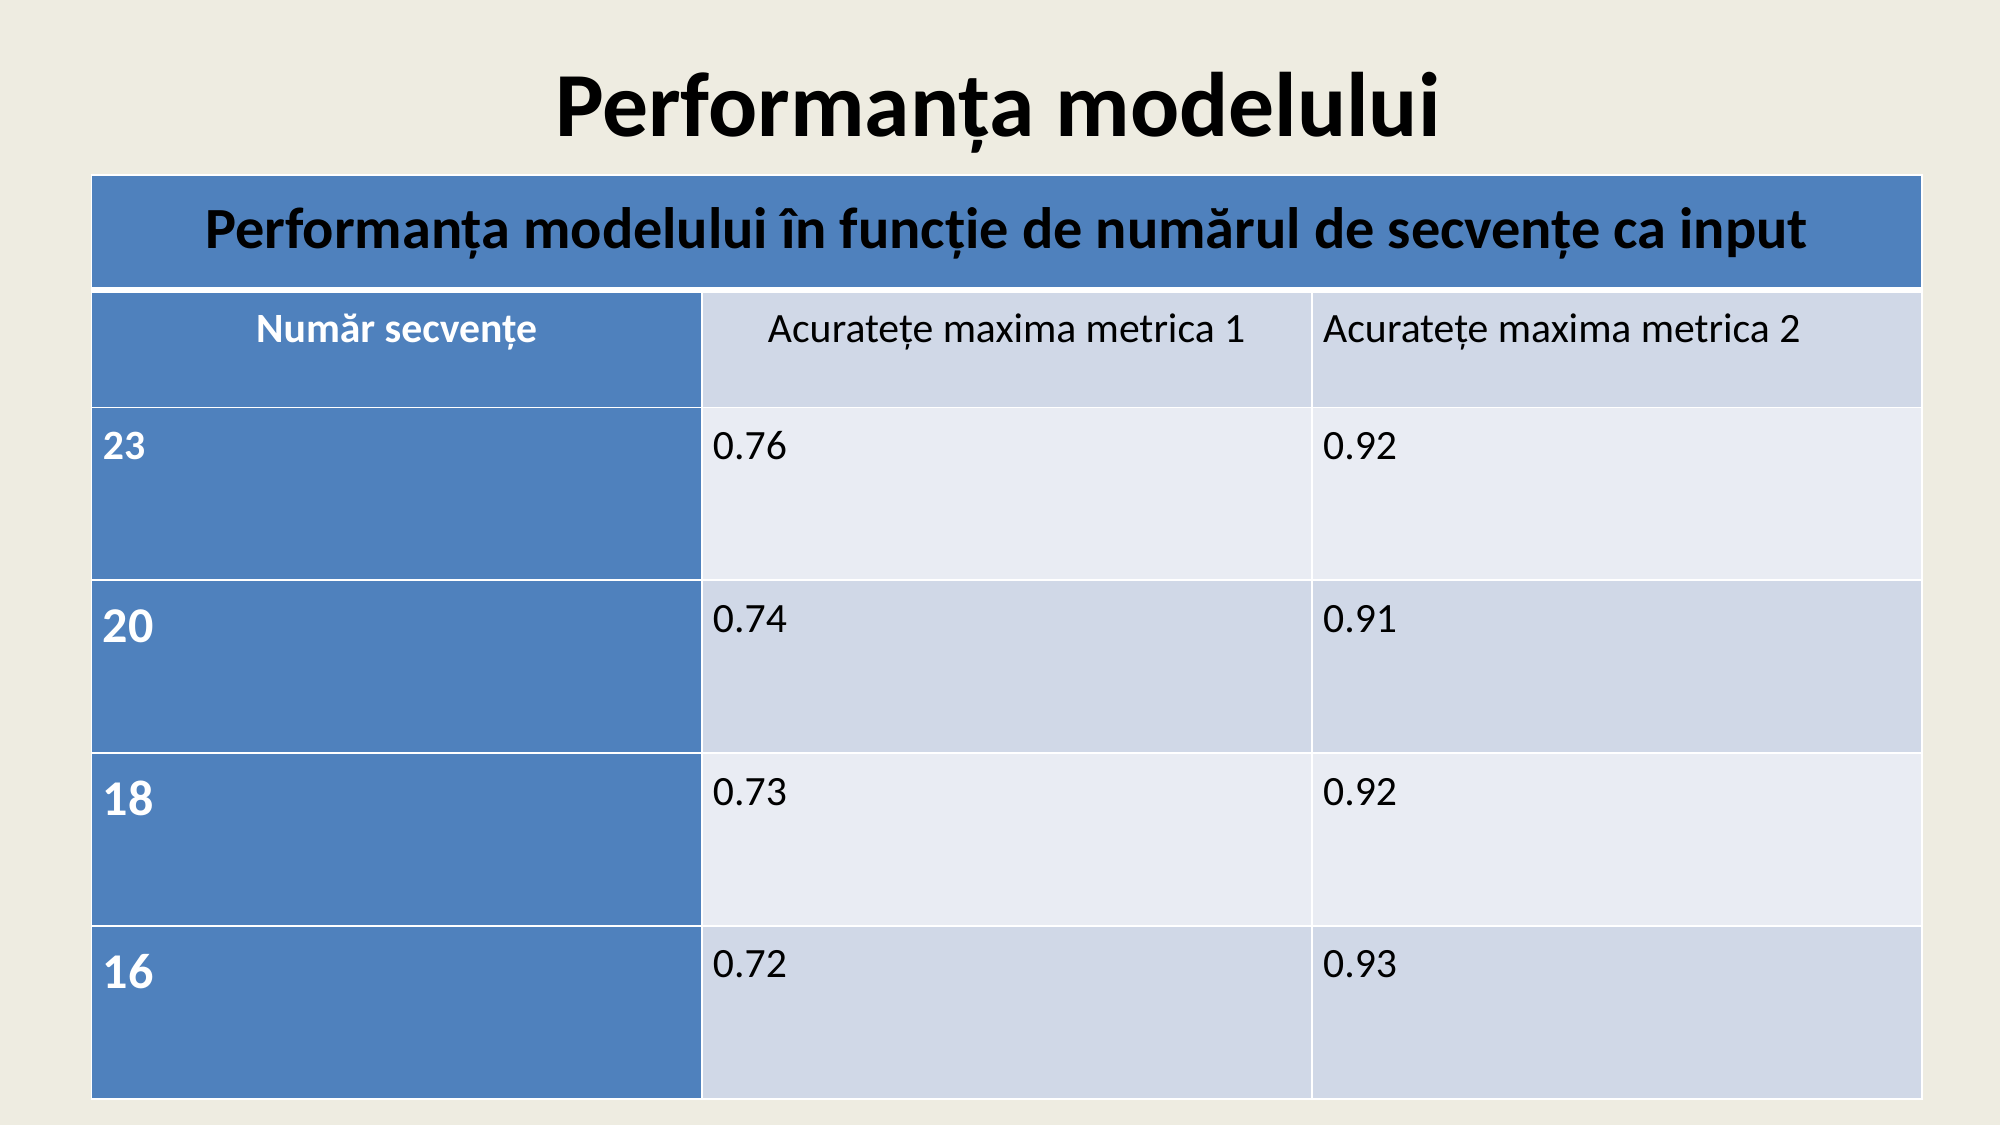

# Performanța modelului
| Performanța modelului în funcție de numărul de secvențe ca input |  |  |
| --- | --- | --- |
| Număr secvențe | Acuratețe maxima metrica 1 | Acuratețe maxima metrica 2 |
| 23 | 0.76 | 0.92 |
| 20 | 0.74 | 0.91 |
| 18 | 0.73 | 0.92 |
| 16 | 0.72 | 0.93 |